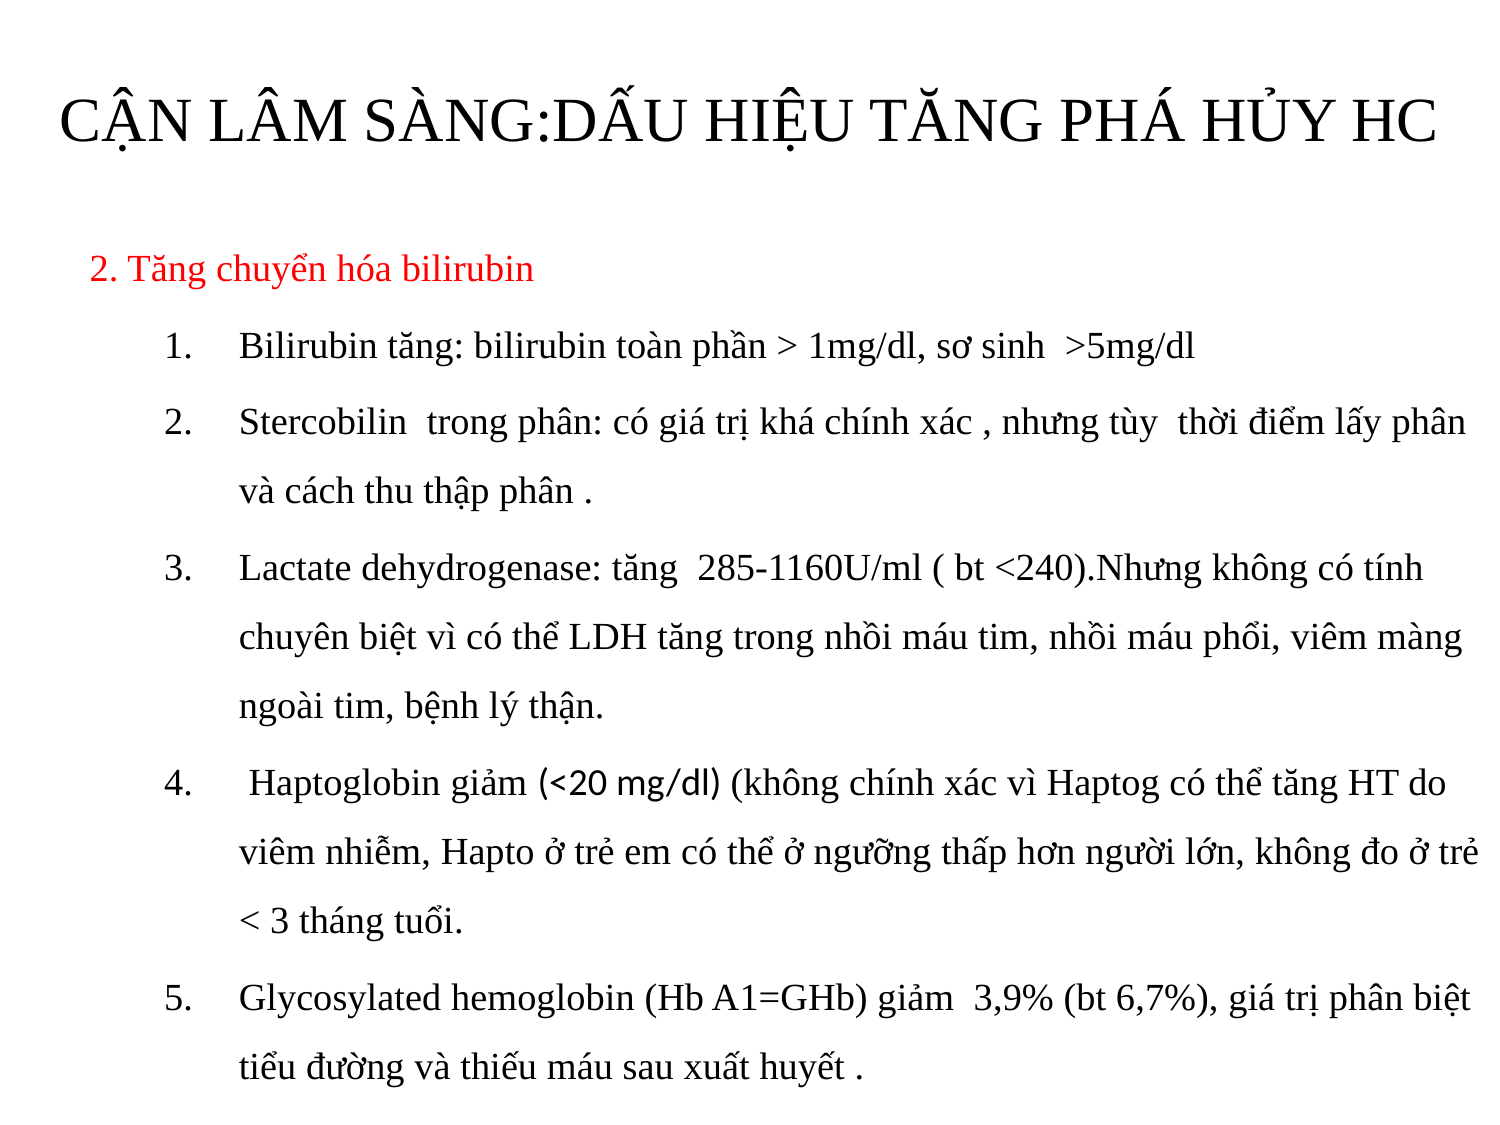

# CẬN LÂM SÀNG:DẤU HIỆU TĂNG PHÁ HỦY HC
2. Tăng chuyển hóa bilirubin
Bilirubin tăng: bilirubin toàn phần > 1mg/dl, sơ sinh  >5mg/dl
Stercobilin  trong phân: có giá trị khá chính xác , nhưng tùy  thời điểm lấy phân  và cách thu thập phân .
Lactate dehydrogenase: tăng  285-1160U/ml ( bt <240).Nhưng không có tính chuyên biệt vì có thể LDH tăng trong nhồi máu tim, nhồi máu phổi, viêm màng ngoài tim, bệnh lý thận.
 Haptoglobin giảm (<20 mg/dl) (không chính xác vì Haptog có thể tăng HT do viêm nhiễm, Hapto ở trẻ em có thể ở ngưỡng thấp hơn người lớn, không đo ở trẻ < 3 tháng tuổi.
Glycosylated hemoglobin (Hb A1=GHb) giảm  3,9% (bt 6,7%), giá trị phân biệt tiểu đường và thiếu máu sau xuất huyết .